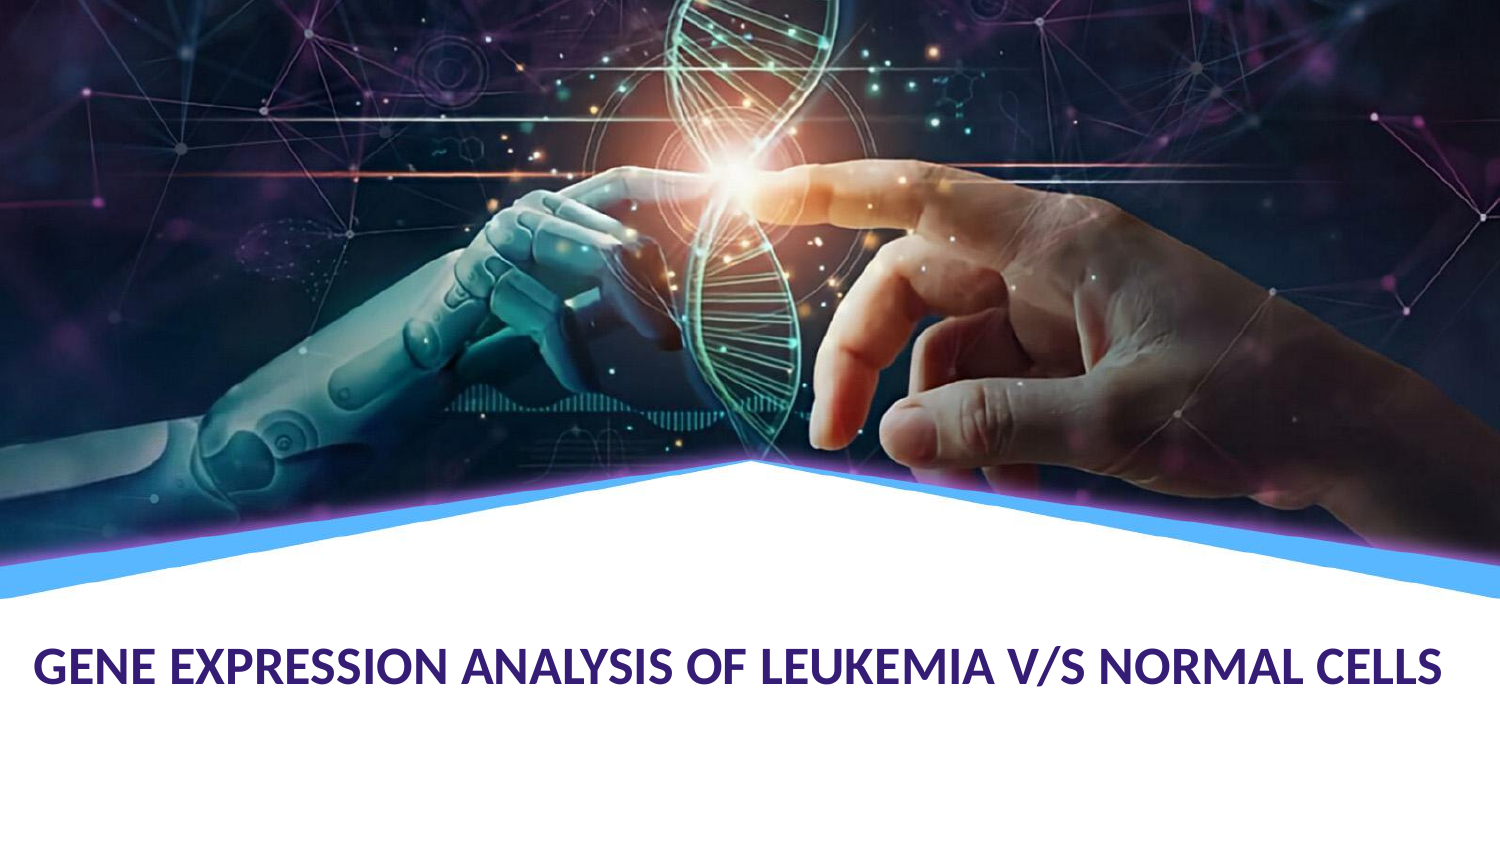

#
GENE EXPRESSION ANALYSIS OF LEUKEMIA V/S NORMAL CELLS